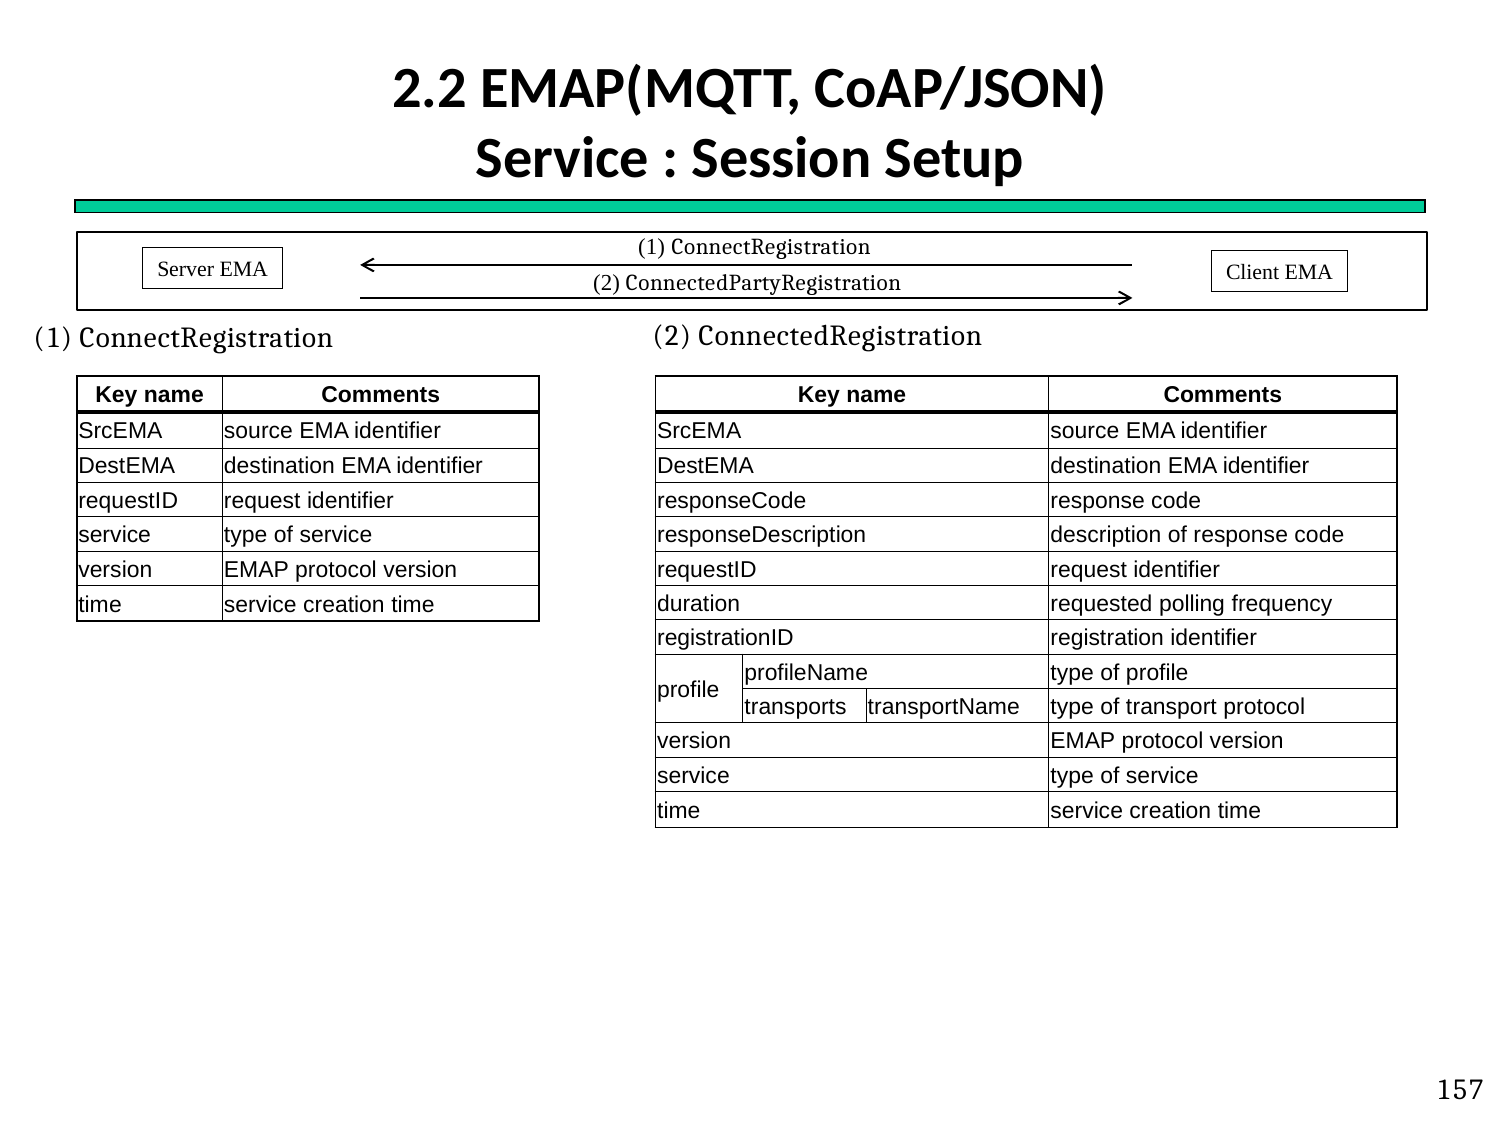

# 2.2 EMAP(MQTT, CoAP/JSON) Service : Session Setup
(1) ConnectRegistration

Server EMA
Client EMA
(2) ConnectedPartyRegistration
(2) ConnectedRegistration
(1) ConnectRegistration
| Key name | Comments |
| --- | --- |
| SrcEMA | source EMA identifier |
| DestEMA | destination EMA identifier |
| requestID | request identifier |
| service | type of service |
| version | EMAP protocol version |
| time | service creation time |
| Key name |  |  | Comments |
| --- | --- | --- | --- |
| SrcEMA |  |  | source EMA identifier |
| DestEMA |  |  | destination EMA identifier |
| responseCode |  |  | response code |
| responseDescription |  |  | description of response code |
| requestID |  |  | request identifier |
| duration |  |  | requested polling frequency |
| registrationID |  |  | registration identifier |
| profile | profileName |  | type of profile |
|  | transports | transportName | type of transport protocol |
| version |  |  | EMAP protocol version |
| service |  |  | type of service |
| time |  |  | service creation time |
157